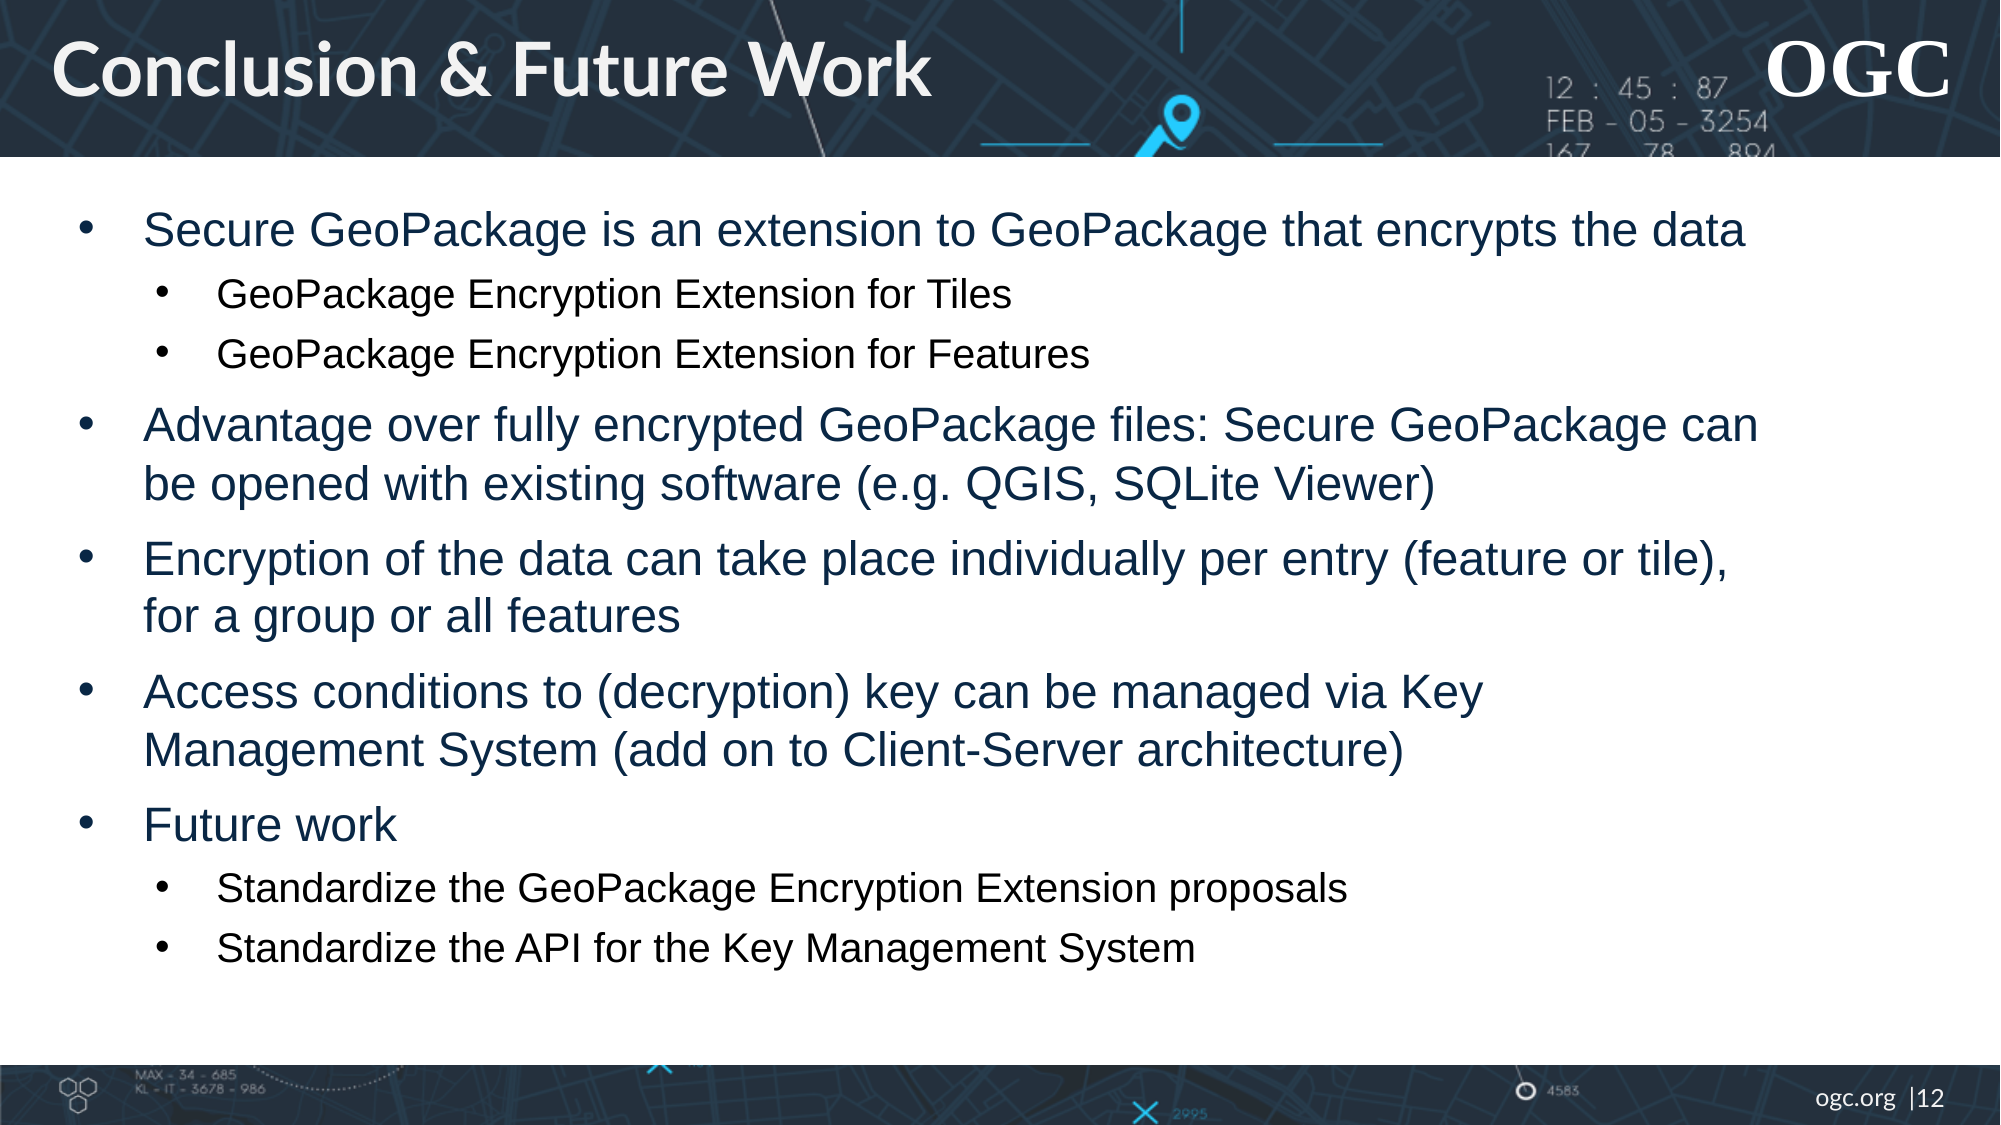

# Conclusion & Future Work
Secure GeoPackage is an extension to GeoPackage that encrypts the data
GeoPackage Encryption Extension for Tiles
GeoPackage Encryption Extension for Features
Advantage over fully encrypted GeoPackage files: Secure GeoPackage can be opened with existing software (e.g. QGIS, SQLite Viewer)
Encryption of the data can take place individually per entry (feature or tile), for a group or all features
Access conditions to (decryption) key can be managed via Key Management System (add on to Client-Server architecture)
Future work
Standardize the GeoPackage Encryption Extension proposals
Standardize the API for the Key Management System
12